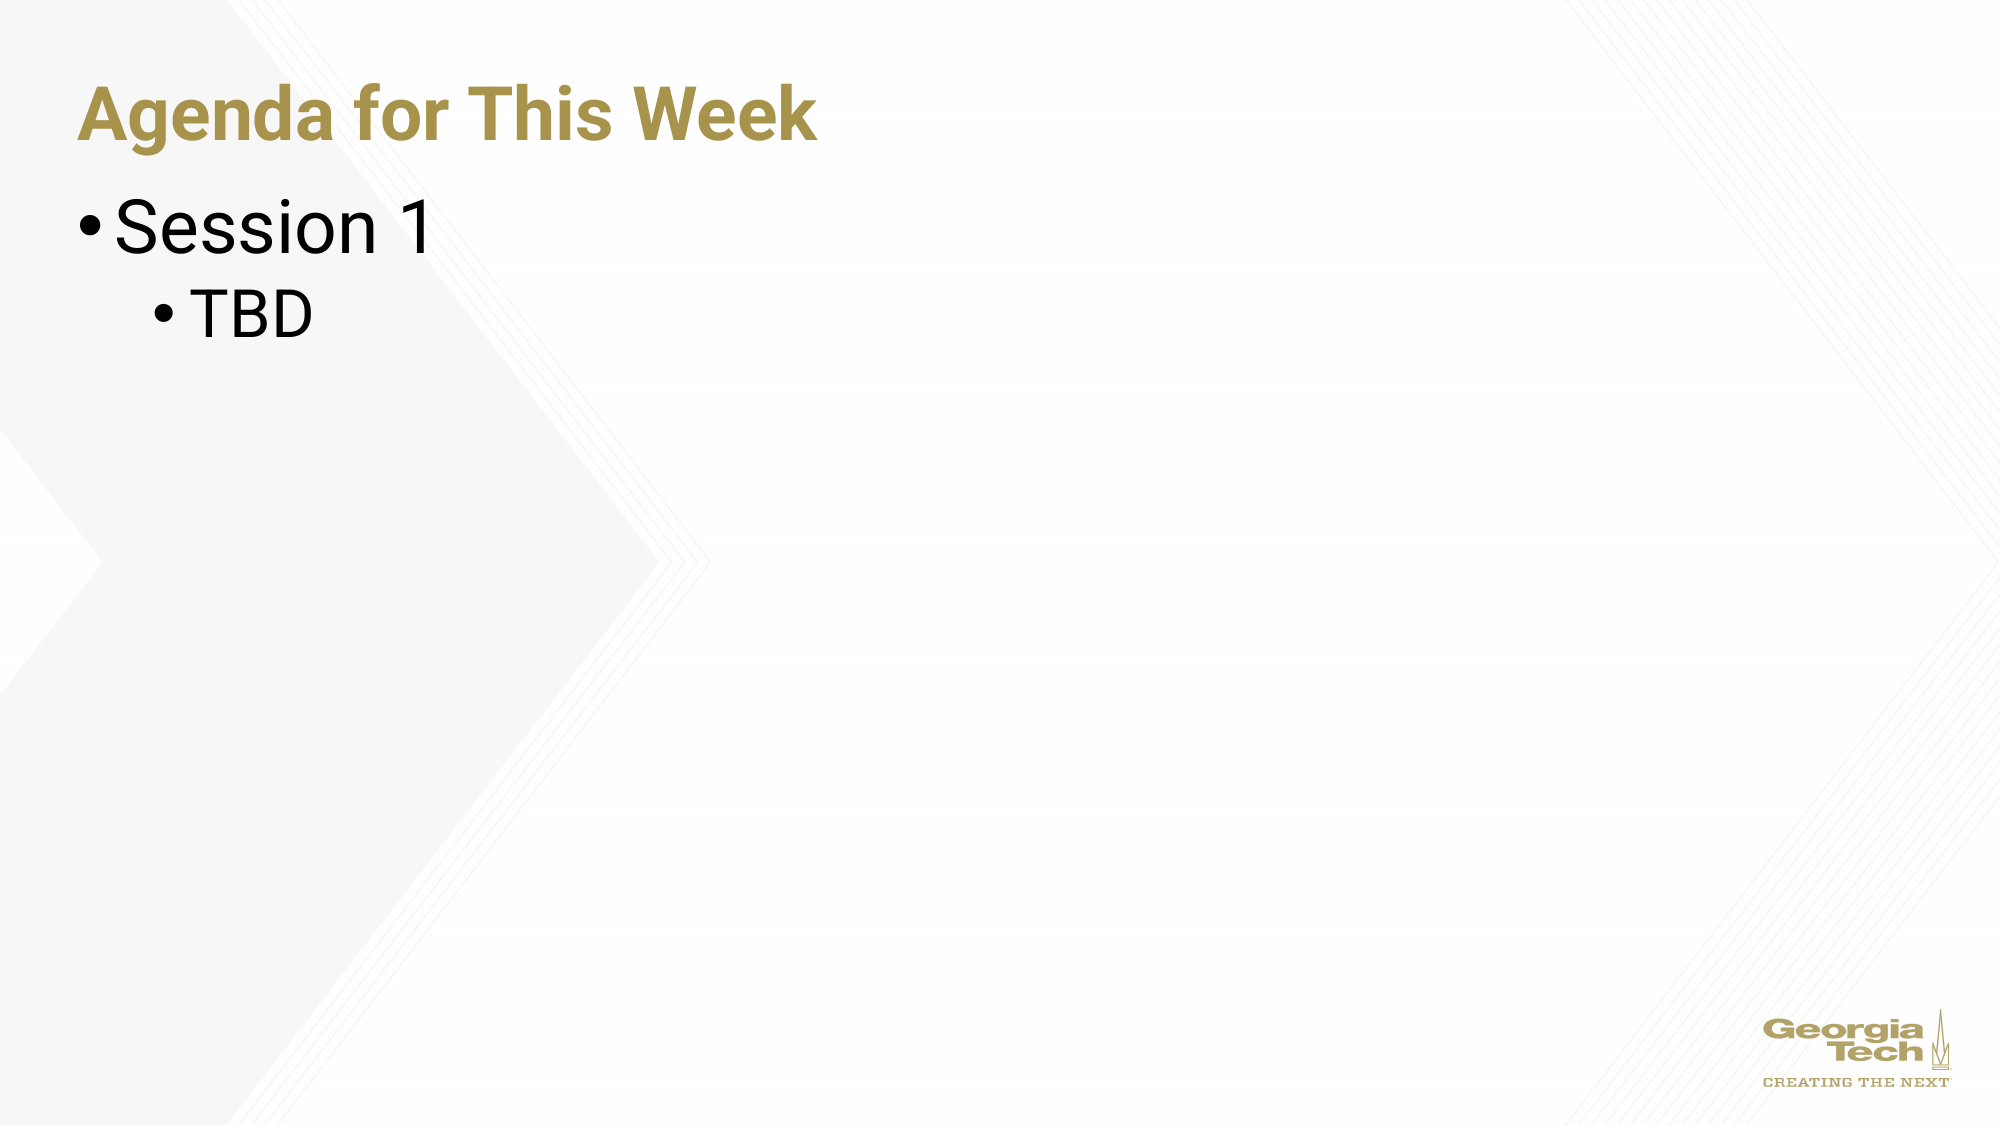

# Agenda for This Week
Session 1
TBD